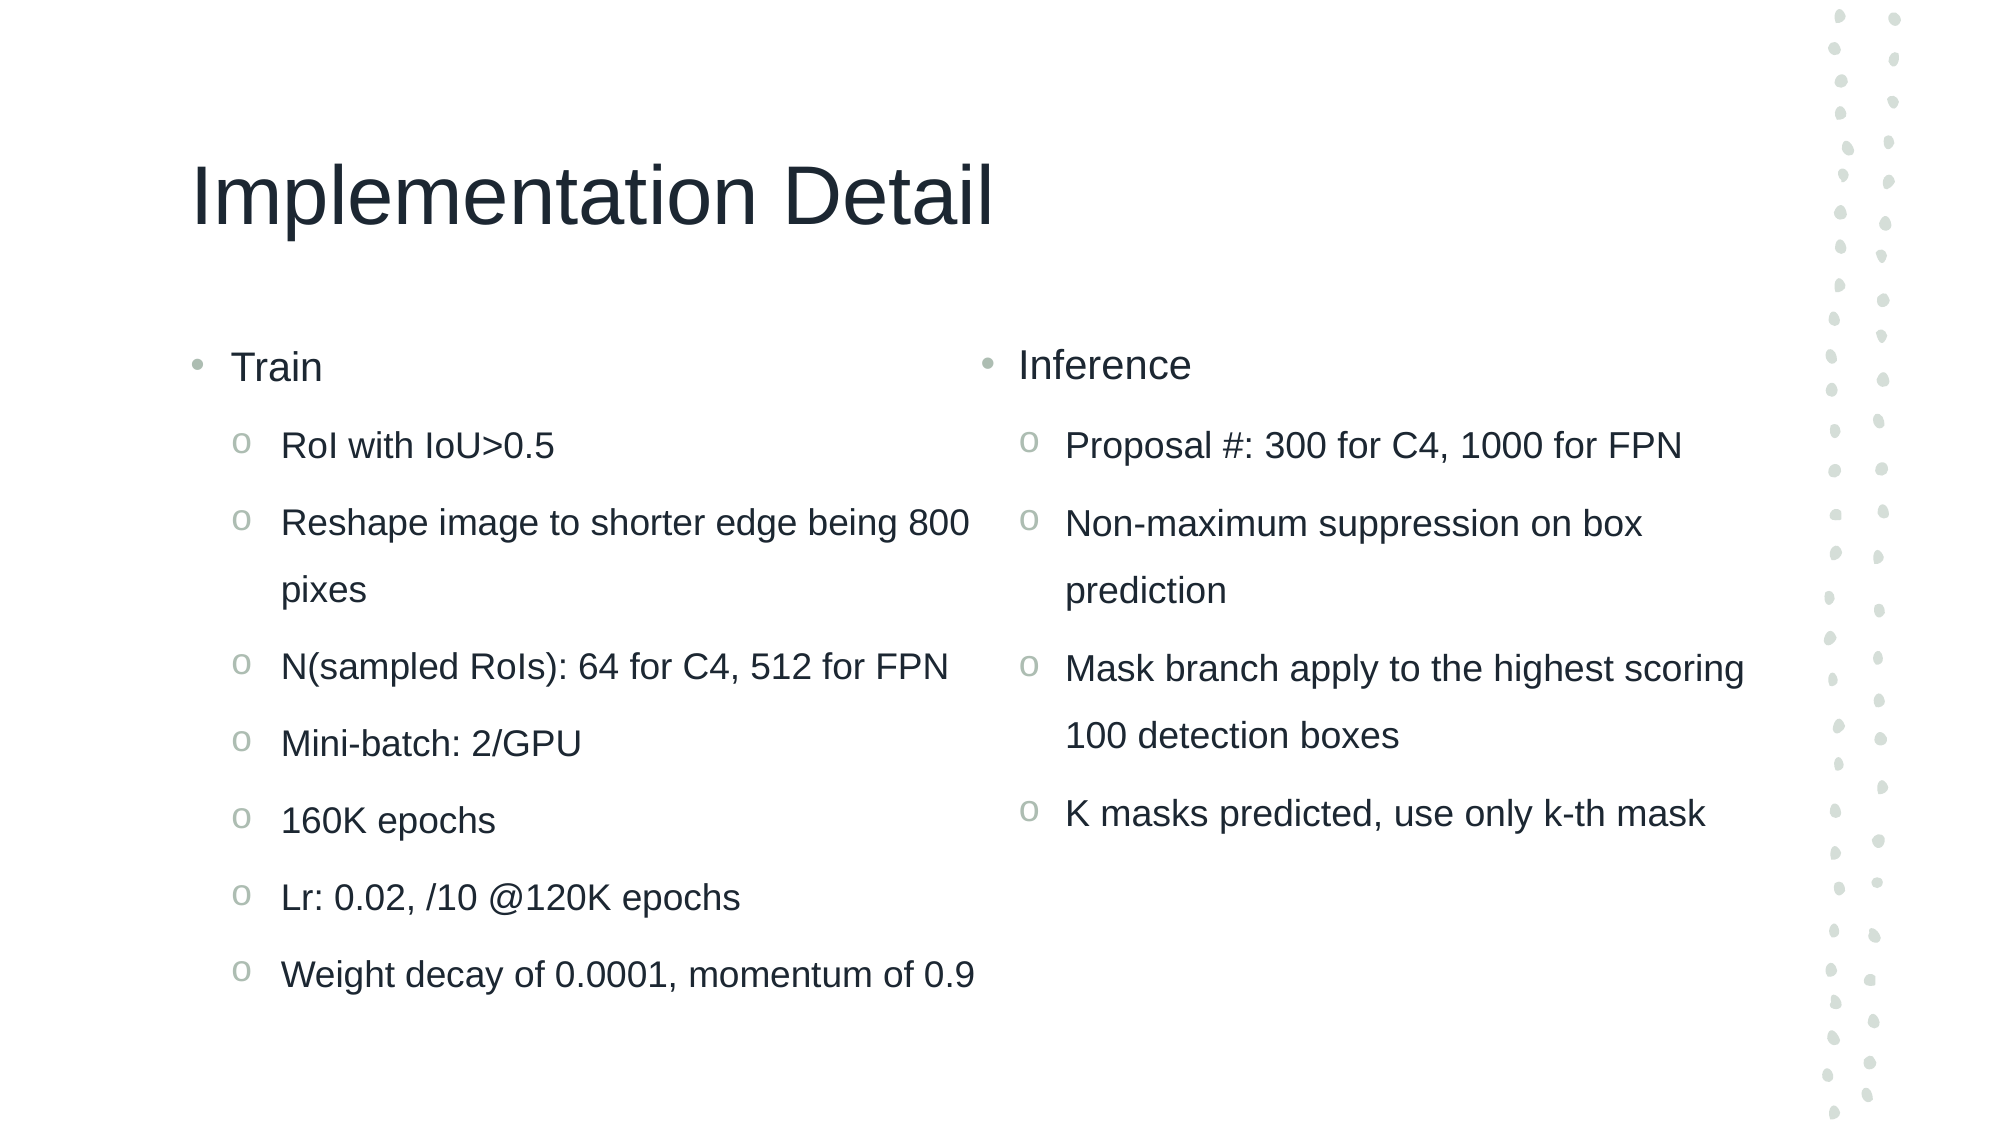

# Implementation Detail
Inference
Proposal #: 300 for C4, 1000 for FPN
Non-maximum suppression on box prediction
Mask branch apply to the highest scoring 100 detection boxes
K masks predicted, use only k-th mask

Train
RoI with IoU>0.5
Reshape image to shorter edge being 800 pixes
N(sampled RoIs): 64 for C4, 512 for FPN
Mini-batch: 2/GPU
160K epochs
Lr: 0.02, /10 @120K epochs
Weight decay of 0.0001, momentum of 0.9